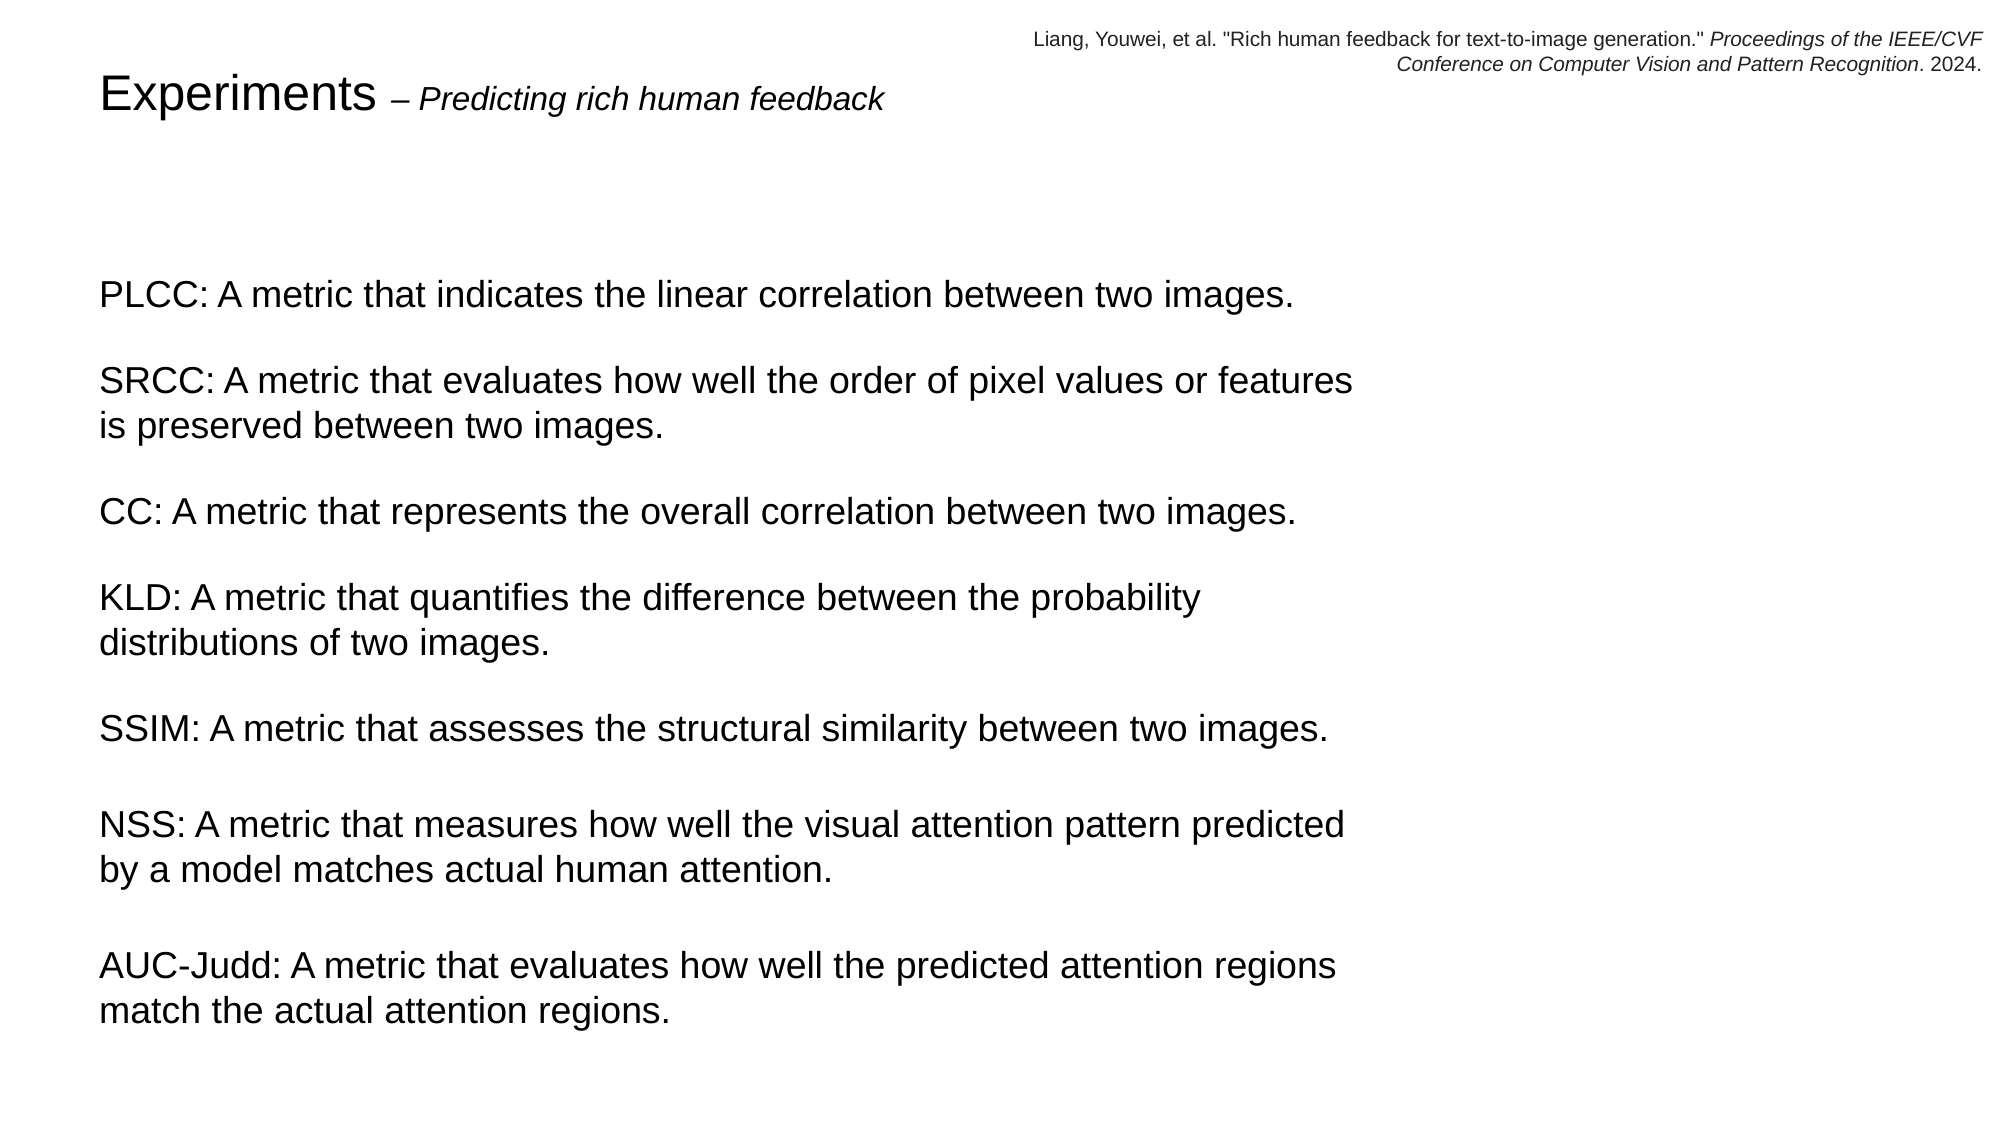

Liang, Youwei, et al. "Rich human feedback for text-to-image generation." Proceedings of the IEEE/CVF Conference on Computer Vision and Pattern Recognition. 2024.
Experiments – Predicting rich human feedback
PLCC: A metric that indicates the linear correlation between two images.
SRCC: A metric that evaluates how well the order of pixel values or features is preserved between two images.
CC: A metric that represents the overall correlation between two images.
KLD: A metric that quantifies the difference between the probability distributions of two images.
SSIM: A metric that assesses the structural similarity between two images.
NSS: A metric that measures how well the visual attention pattern predicted by a model matches actual human attention.
AUC-Judd: A metric that evaluates how well the predicted attention regions match the actual attention regions.